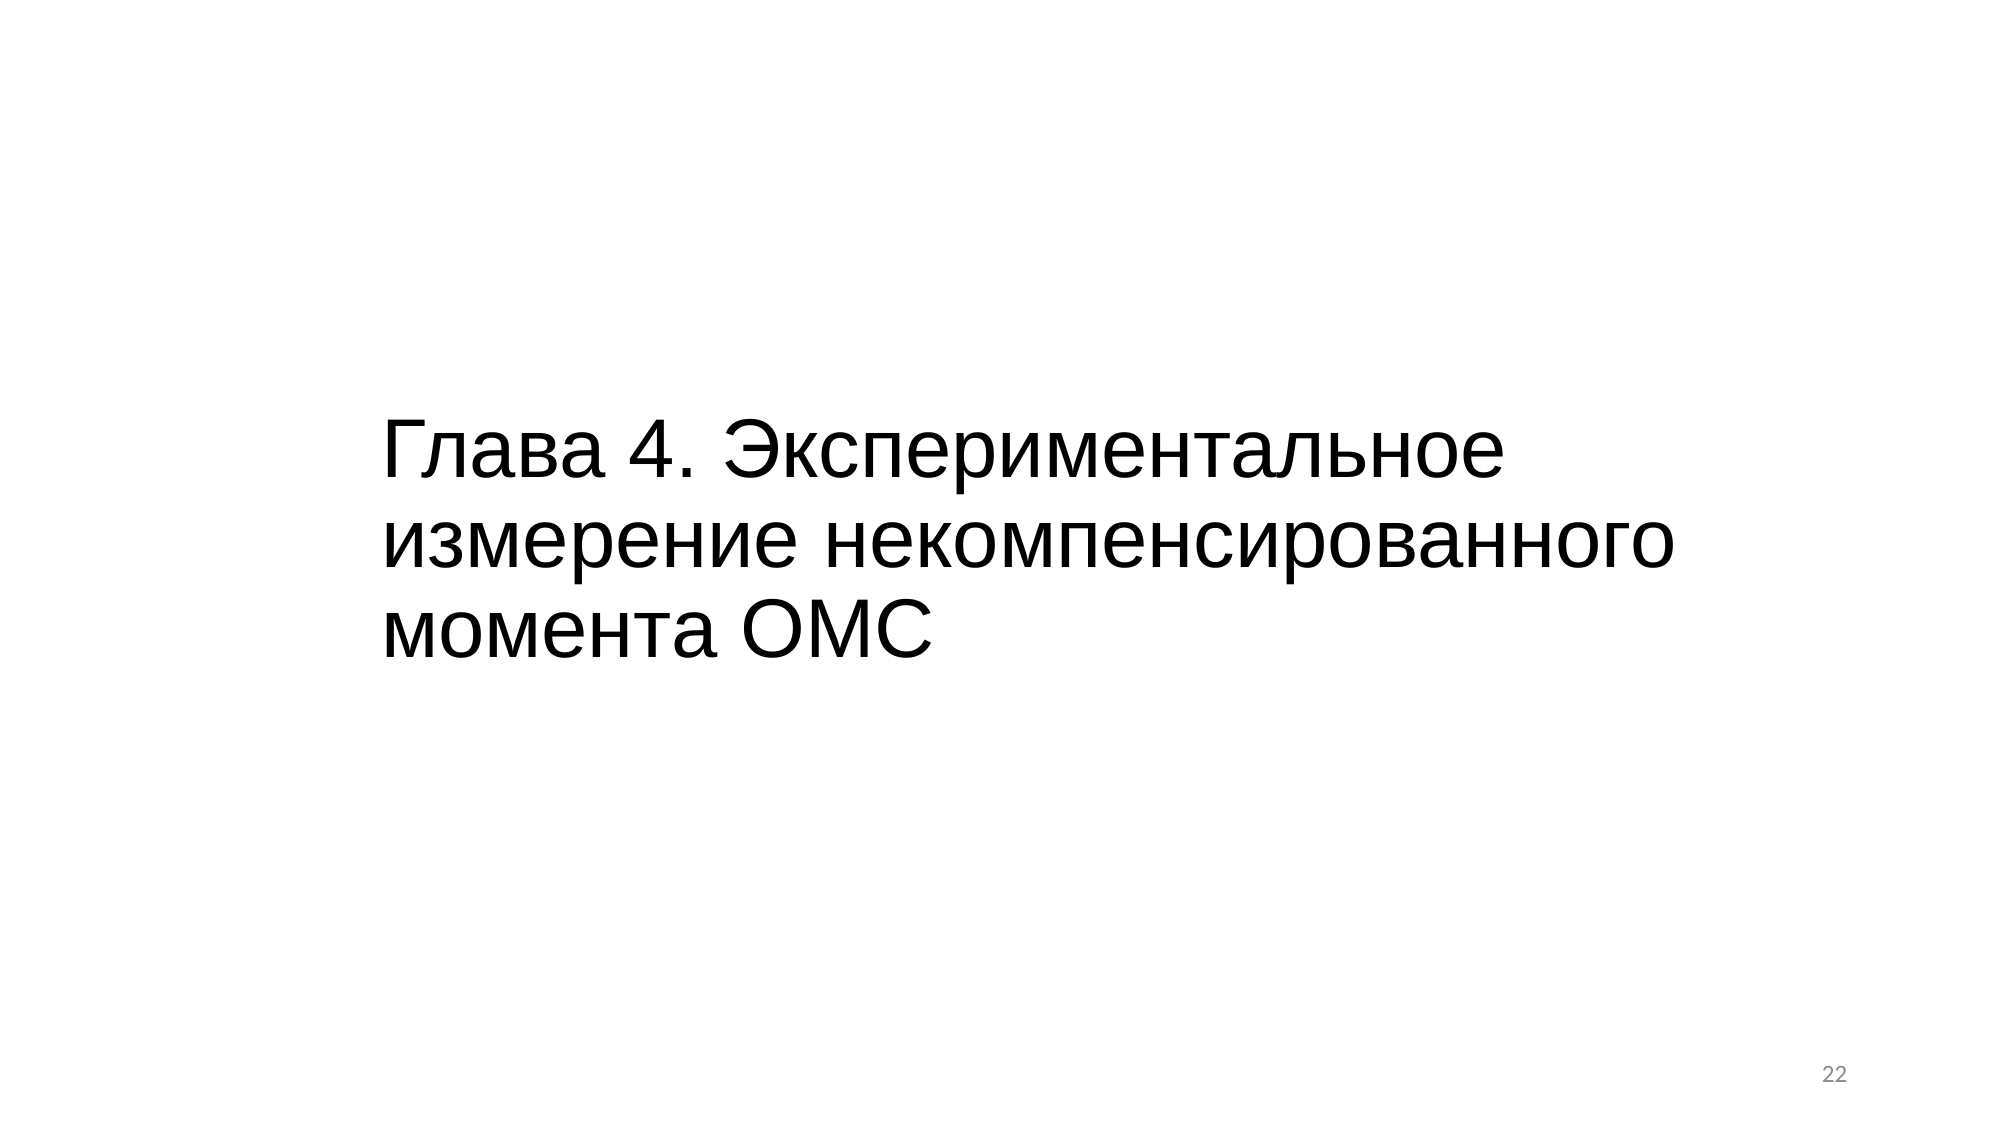

Глава 4. Экспериментальное измерение некомпенсированного момента ОМС
22